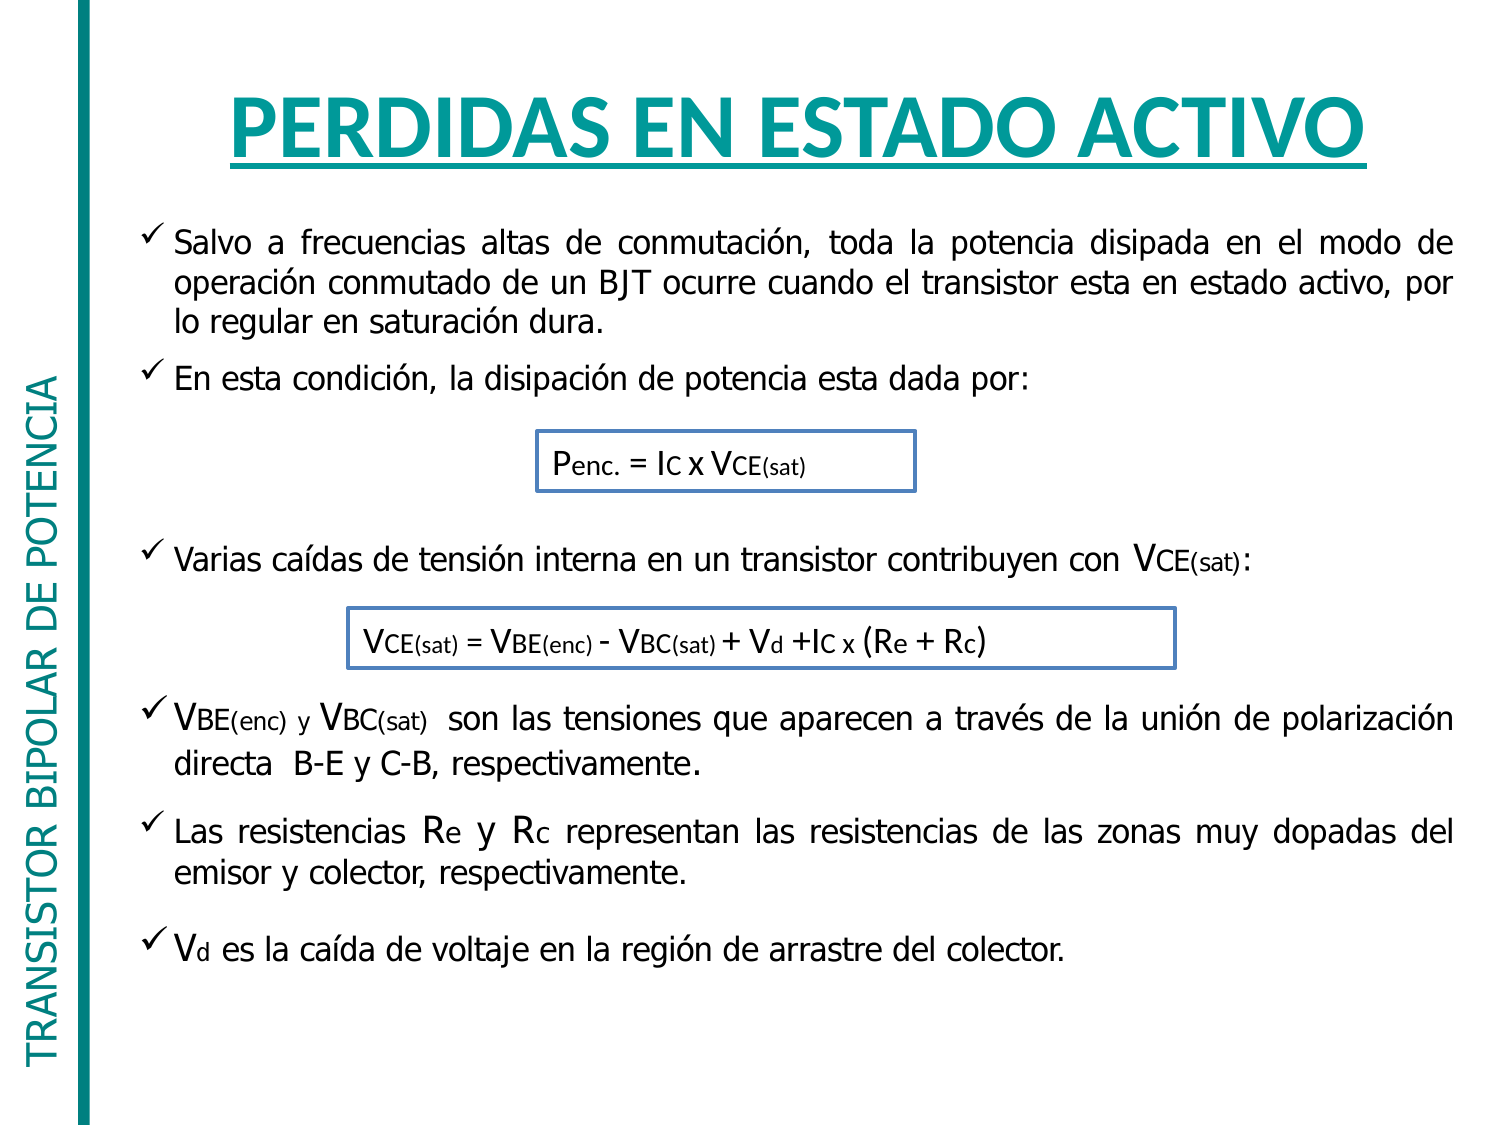

# PERDIDAS EN ESTADO ACTIVO
Salvo a frecuencias altas de conmutación, toda la potencia disipada en el modo de operación conmutado de un BJT ocurre cuando el transistor esta en estado activo, por lo regular en saturación dura.
En esta condición, la disipación de potencia esta dada por:
Penc. = IC x VCE(sat)
TRANSISTOR BIPOLAR DE POTENCIA
Varias caídas de tensión interna en un transistor contribuyen con VCE(sat):
VCE(sat) = VBE(enc) - VBC(sat) + Vd +IC x (Re + Rc)
VBE(enc) y VBC(sat)  son las tensiones que aparecen a través de la unión de polarización directa  B-E y C-B, respectivamente.
Las resistencias Re y Rc representan las resistencias de las zonas muy dopadas del emisor y colector, respectivamente.
Vd es la caída de voltaje en la región de arrastre del colector.